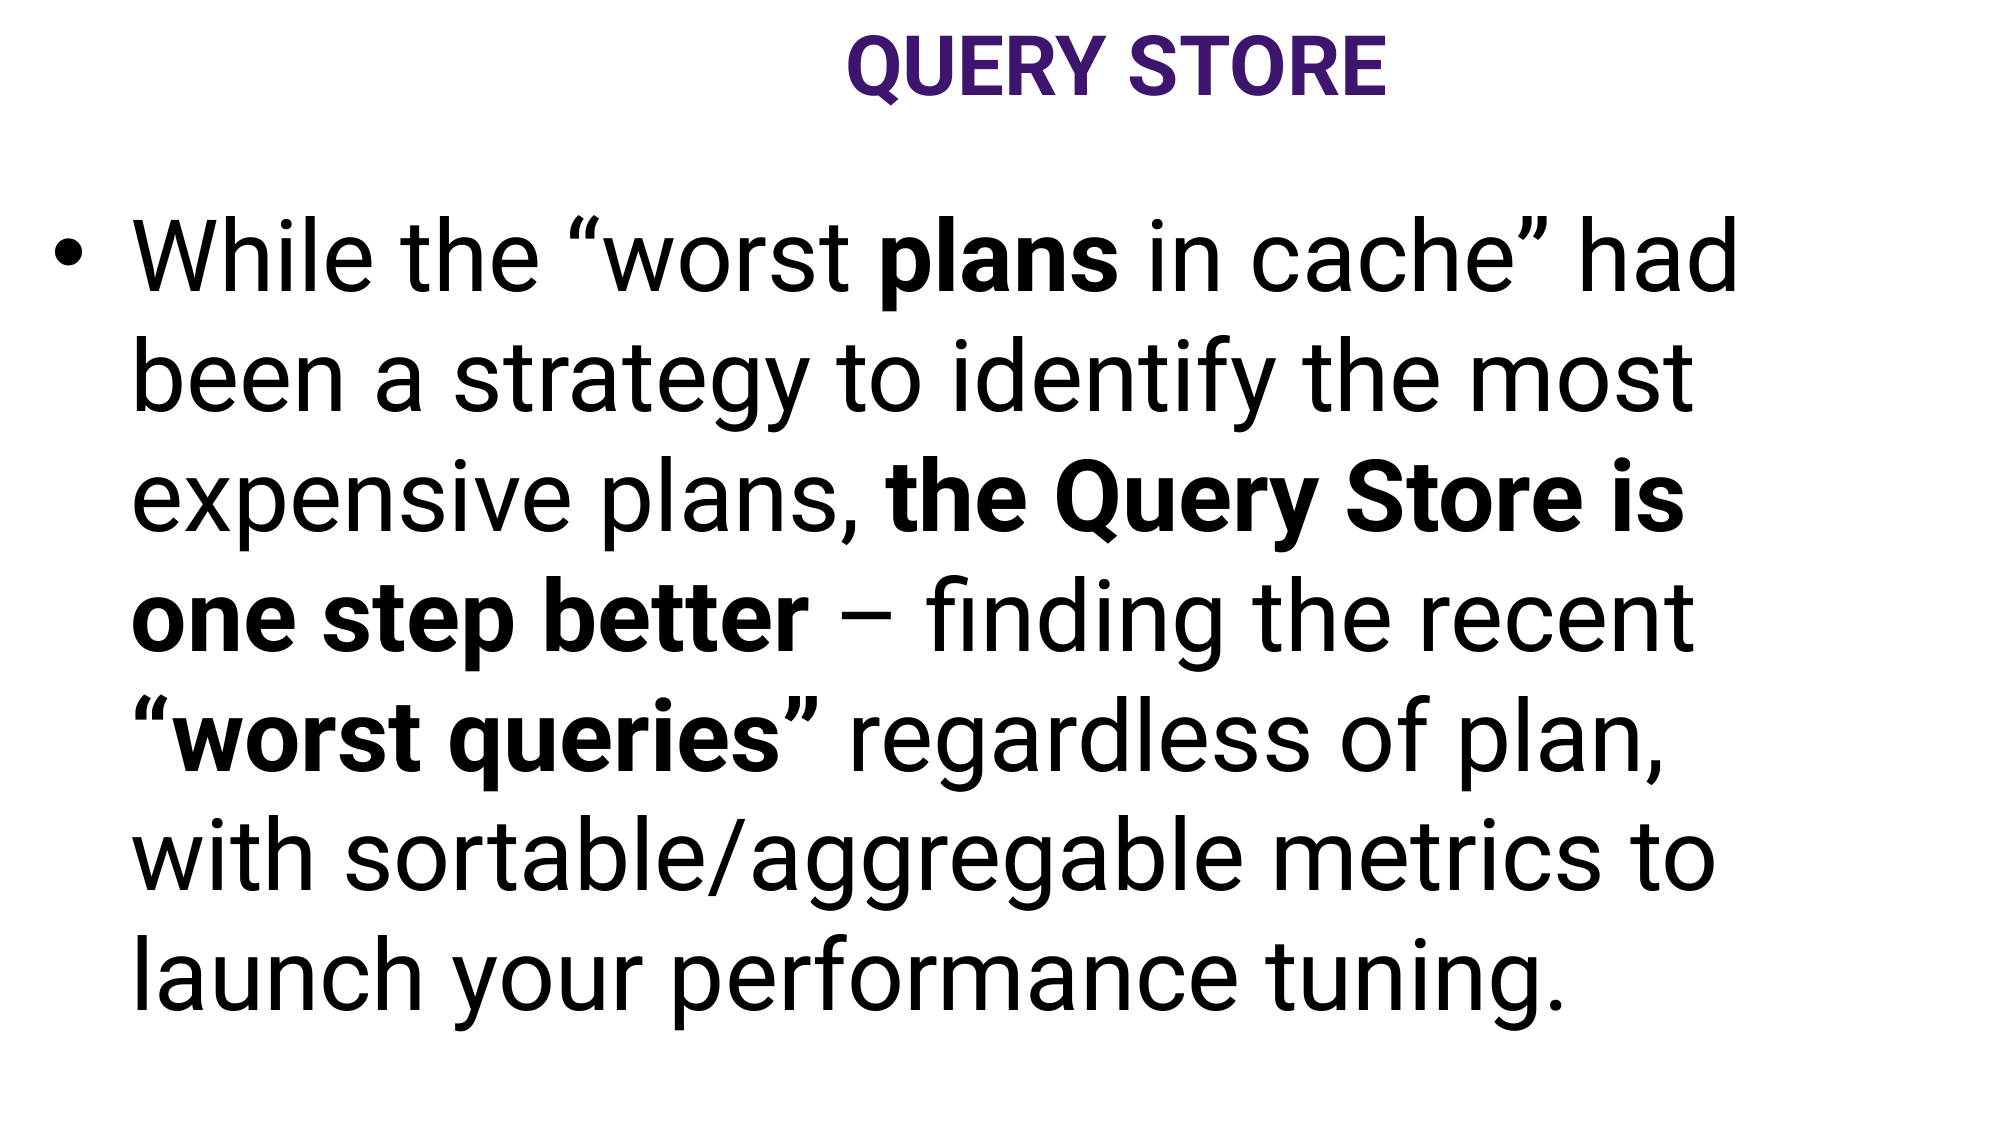

# Query Store
While the “worst plans in cache” had been a strategy to identify the most expensive plans, the Query Store is one step better – finding the recent “worst queries” regardless of plan, with sortable/aggregable metrics to launch your performance tuning.